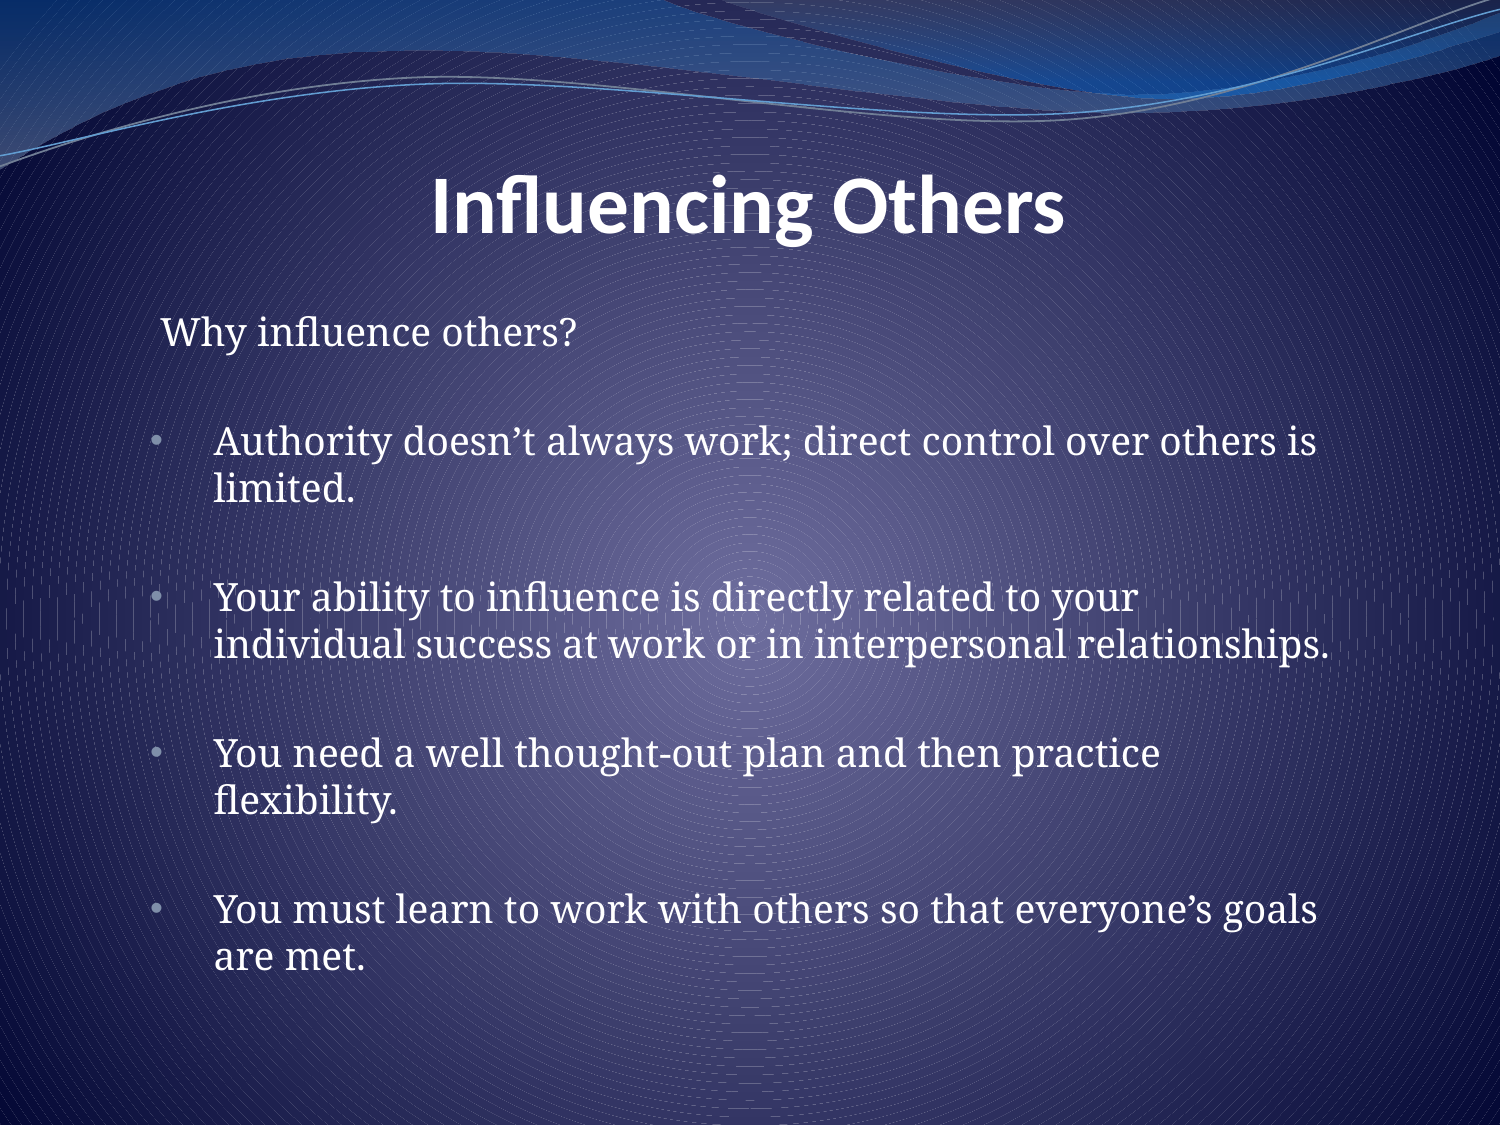

# Influencing Others
 Why influence others?

Authority doesn’t always work; direct control over others is limited.

Your ability to influence is directly related to your individual success at work or in interpersonal relationships.

You need a well thought-out plan and then practice flexibility.

You must learn to work with others so that everyone’s goals are met.